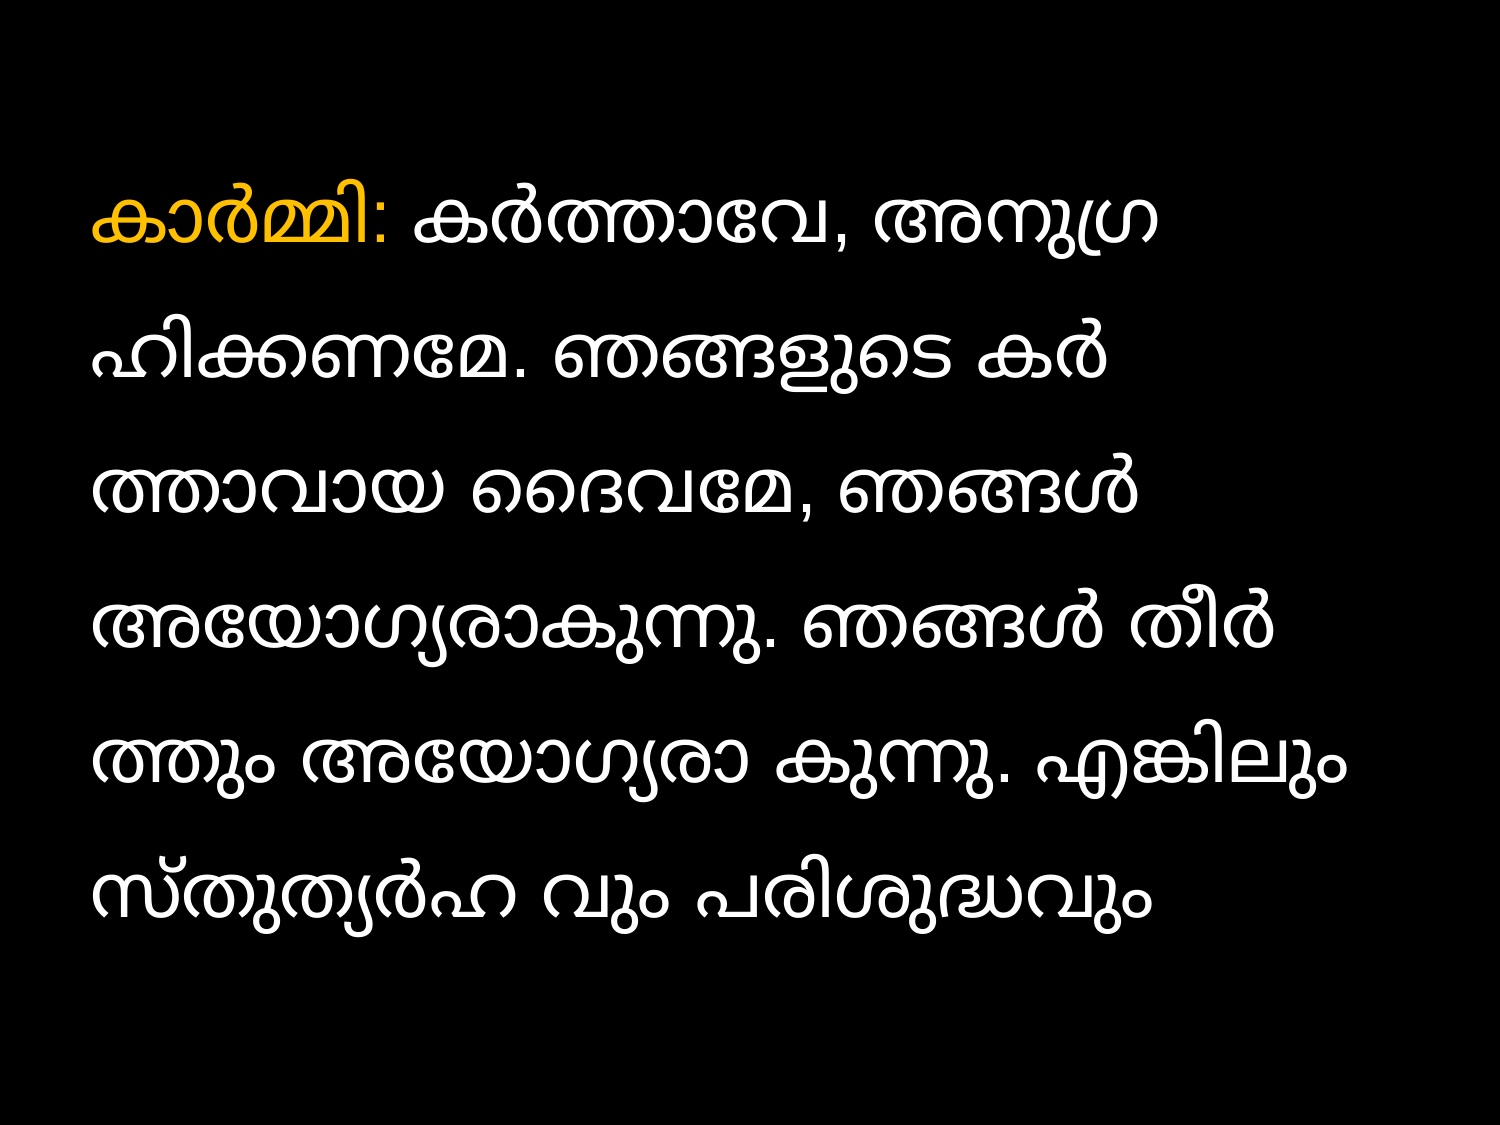

കാര്‍മ്മി: കര്‍ത്താവേ, അനുഗ്ര ഹിക്കണമേ. ഞങ്ങളുടെ കര്‍ത്താവായ ദൈവമേ, ഞങ്ങള്‍ അയോഗ്യരാകുന്നു. ഞങ്ങള്‍ തീര്‍ത്തും അയോഗ്യരാ കുന്നു. എങ്കിലും സ്തുത്യര്‍ഹ വും പരിശുദ്ധവും